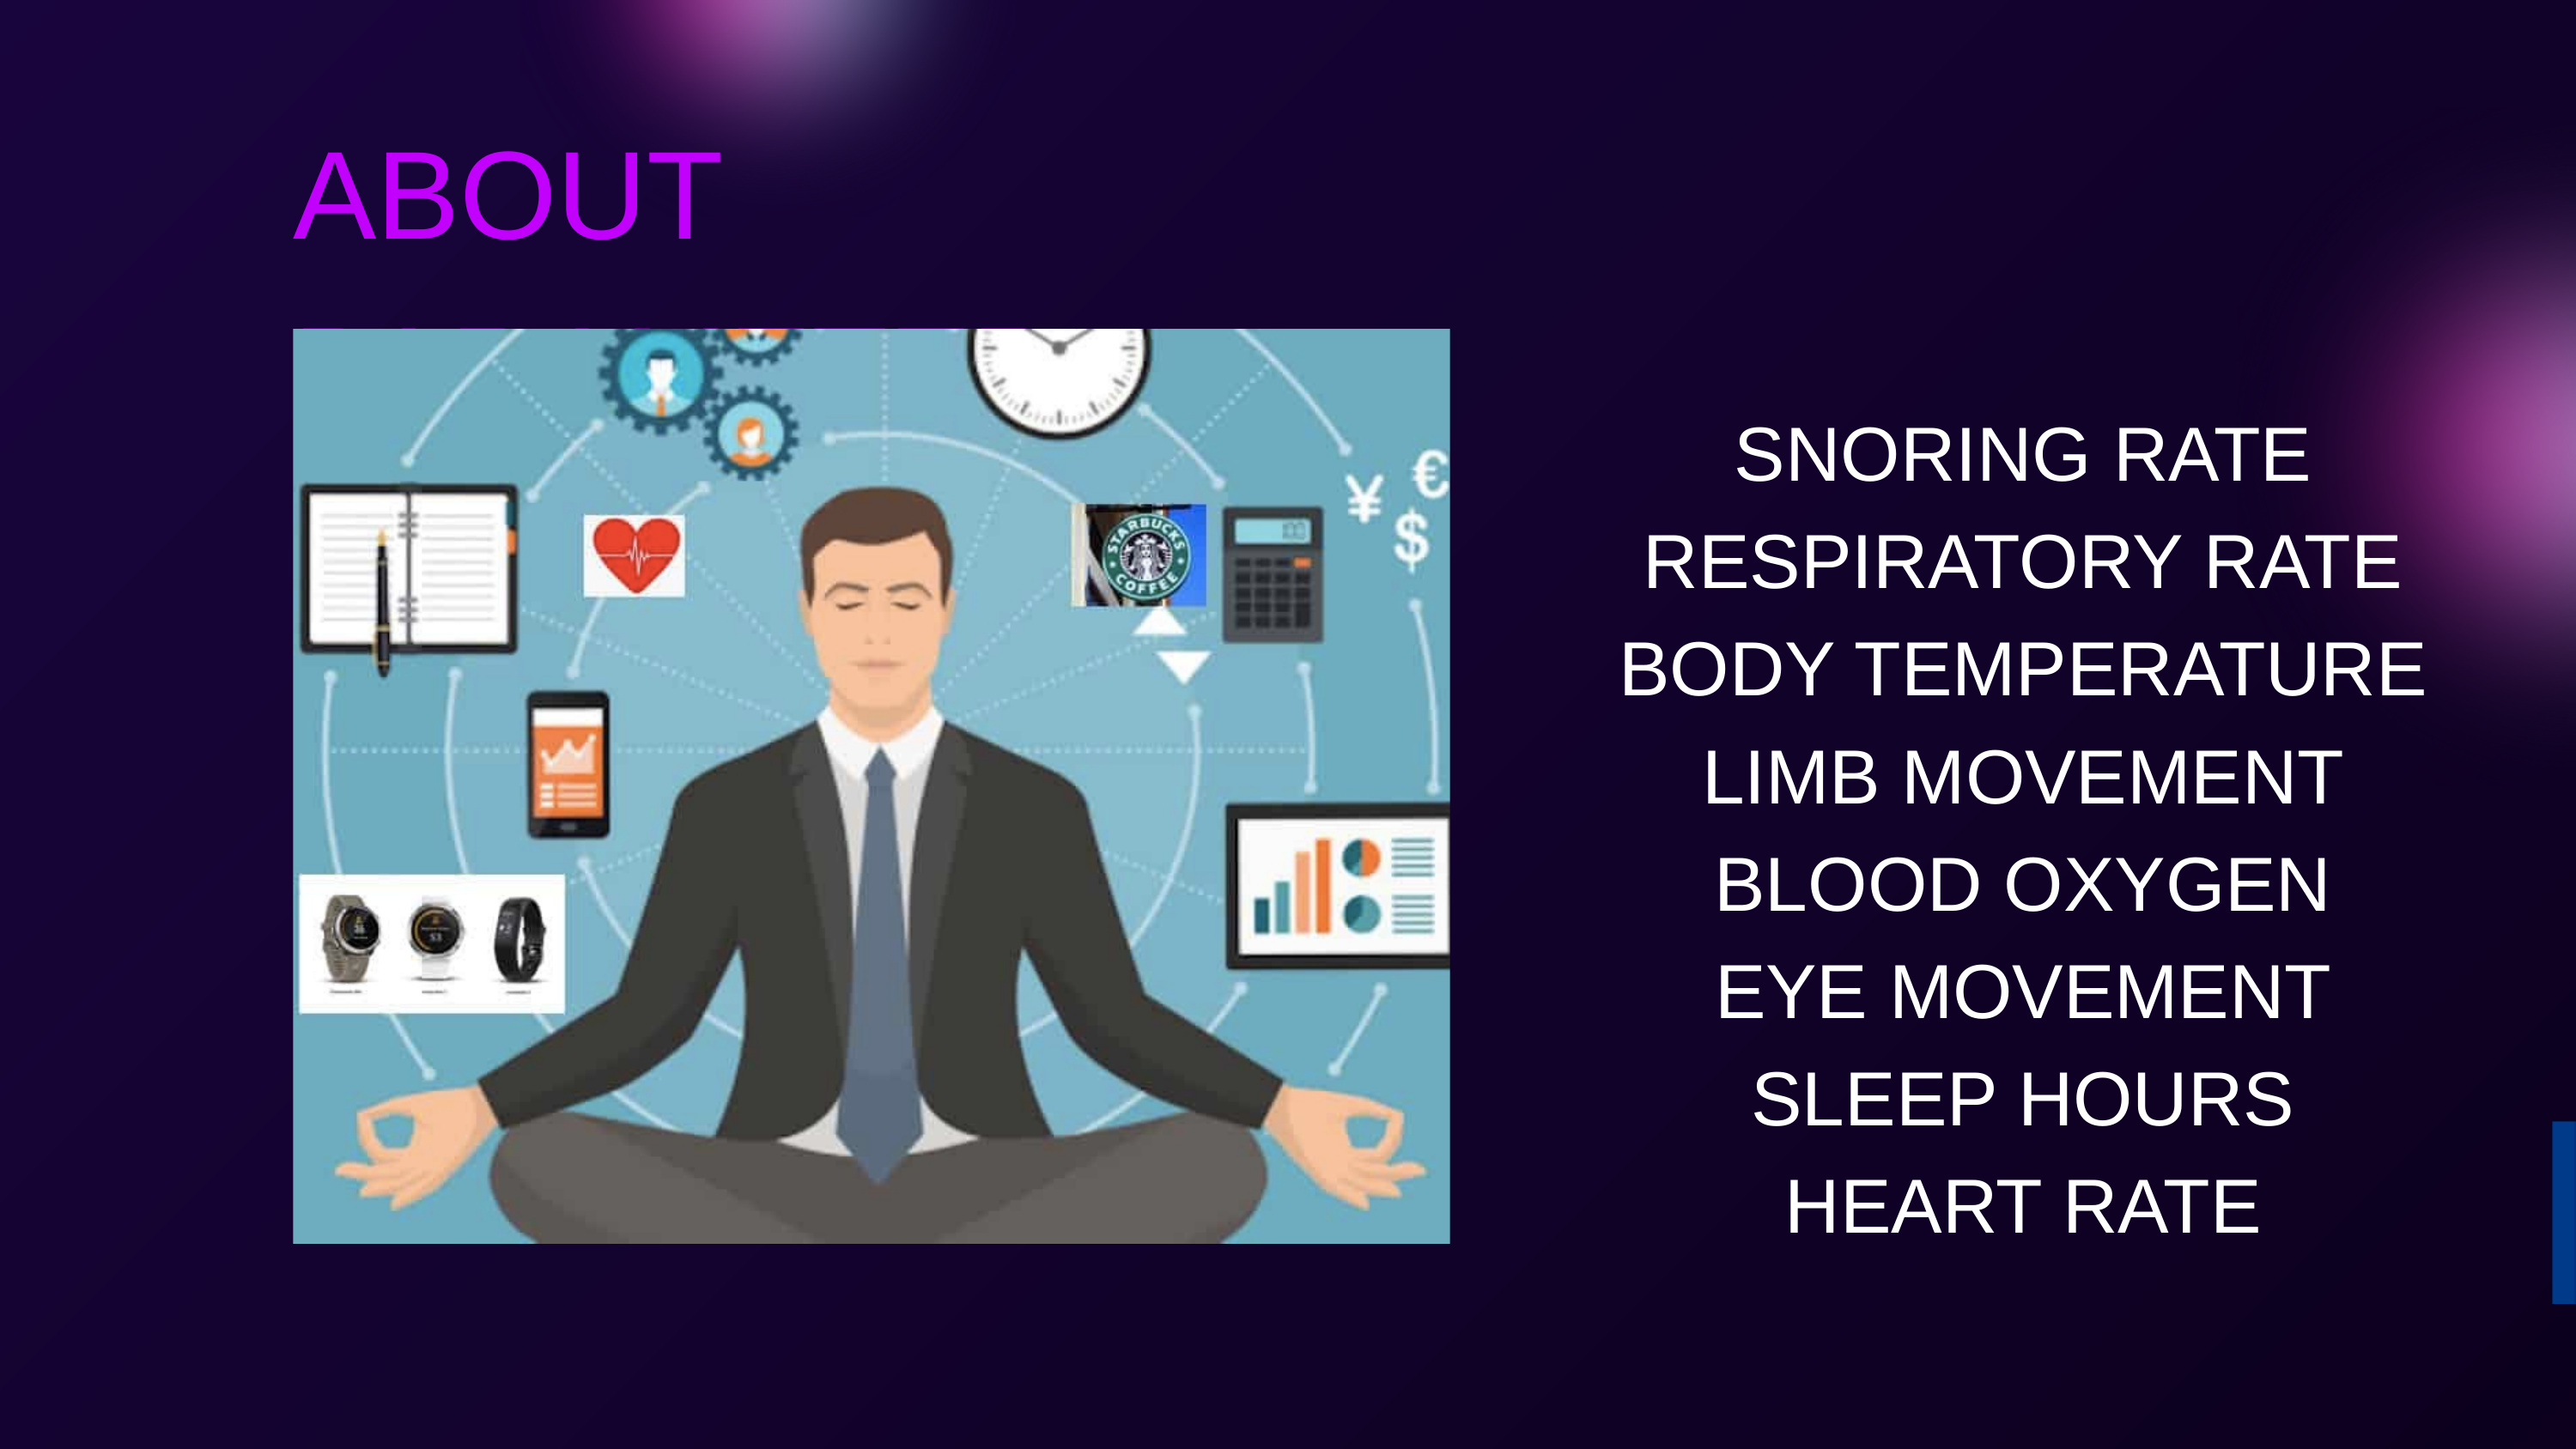

ABOUT PARAMETERS

SNORING RATE
RESPIRATORY RATE
BODY TEMPERATURE
LIMB MOVEMENT
BLOOD OXYGEN
EYE MOVEMENT
SLEEP HOURS
HEART RATE